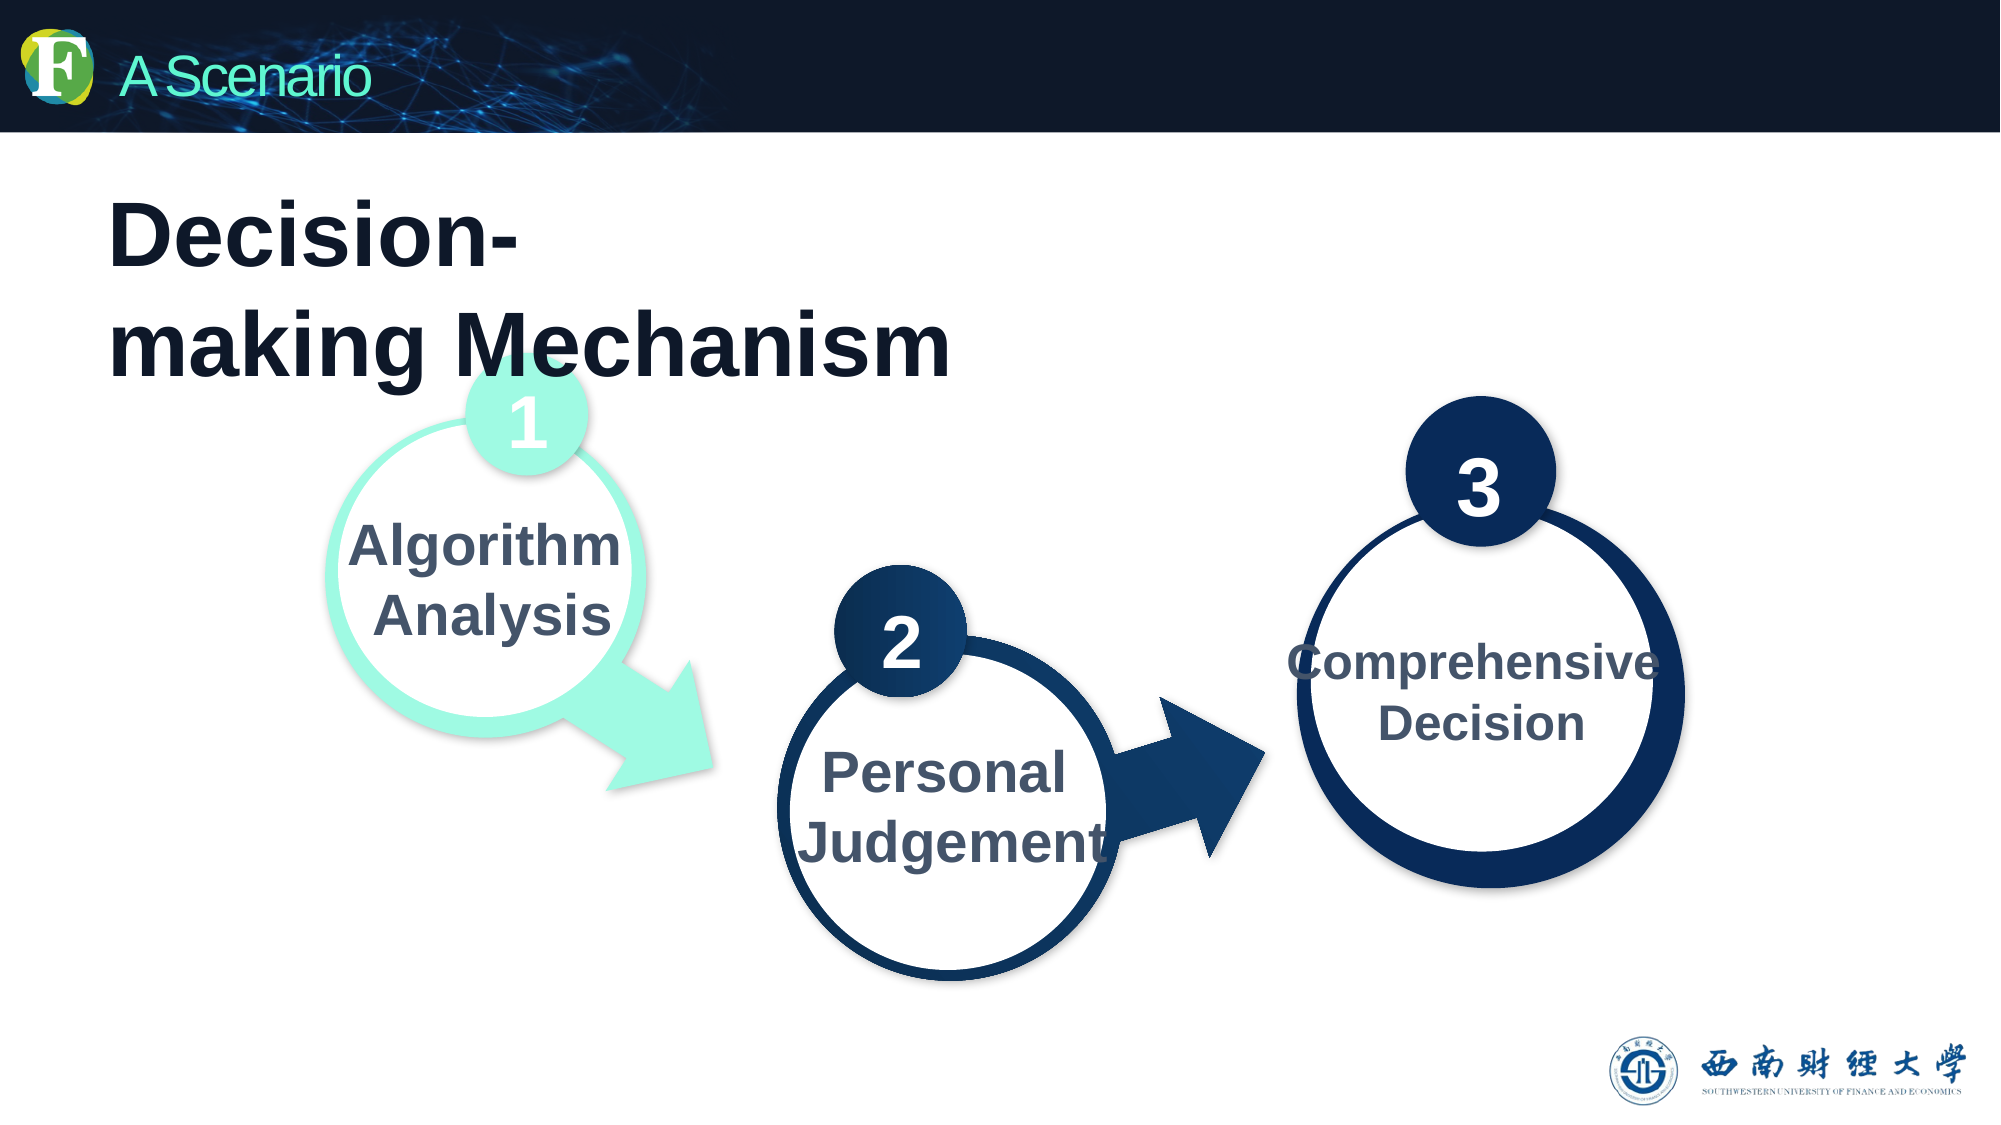

Decision-making Mechanism
1

3
Algorithm
Analysis

2
Comprehensive
Decision
Personal
Judgement